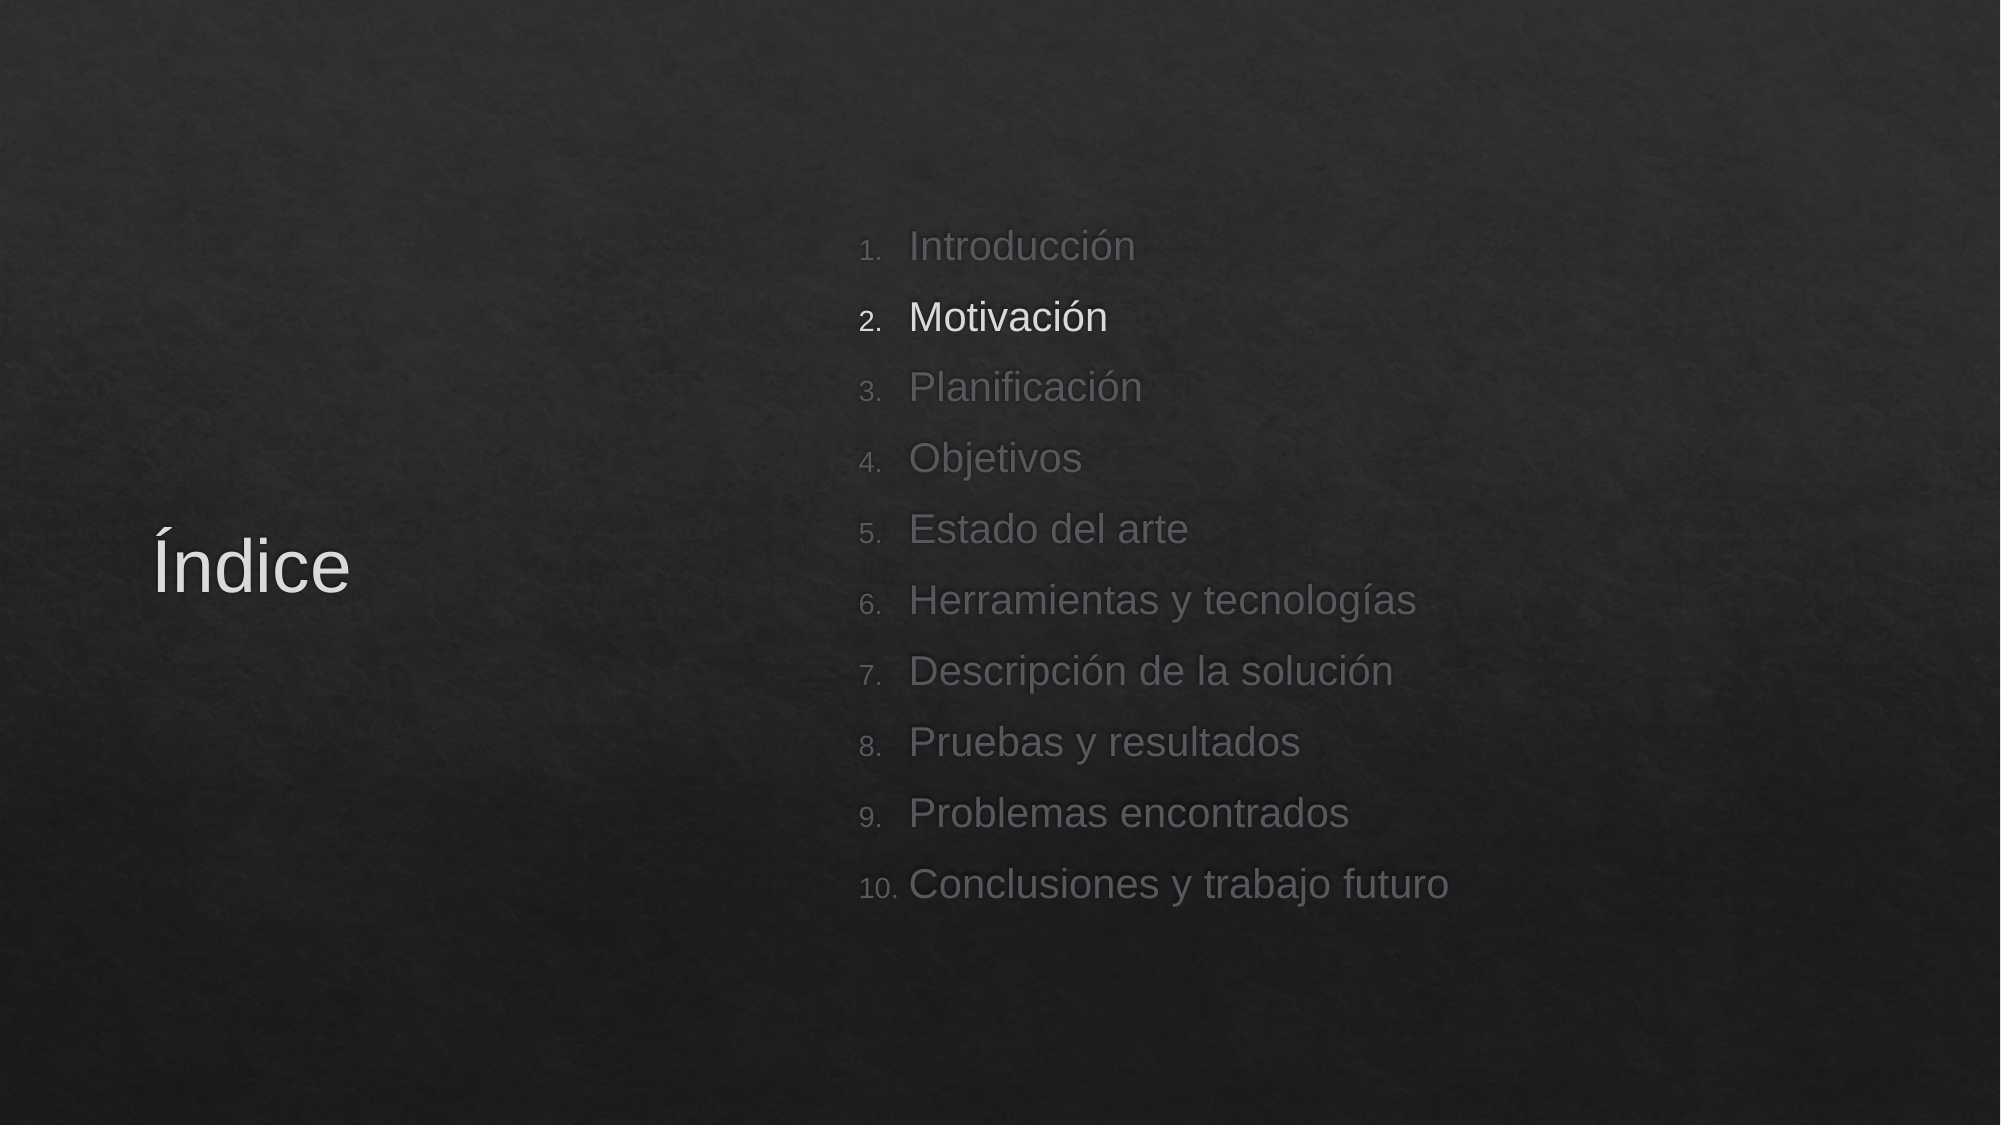

# Índice
Introducción
Motivación
Planificación
Objetivos
Estado del arte
Herramientas y tecnologías
Descripción de la solución
Pruebas y resultados
Problemas encontrados
Conclusiones y trabajo futuro